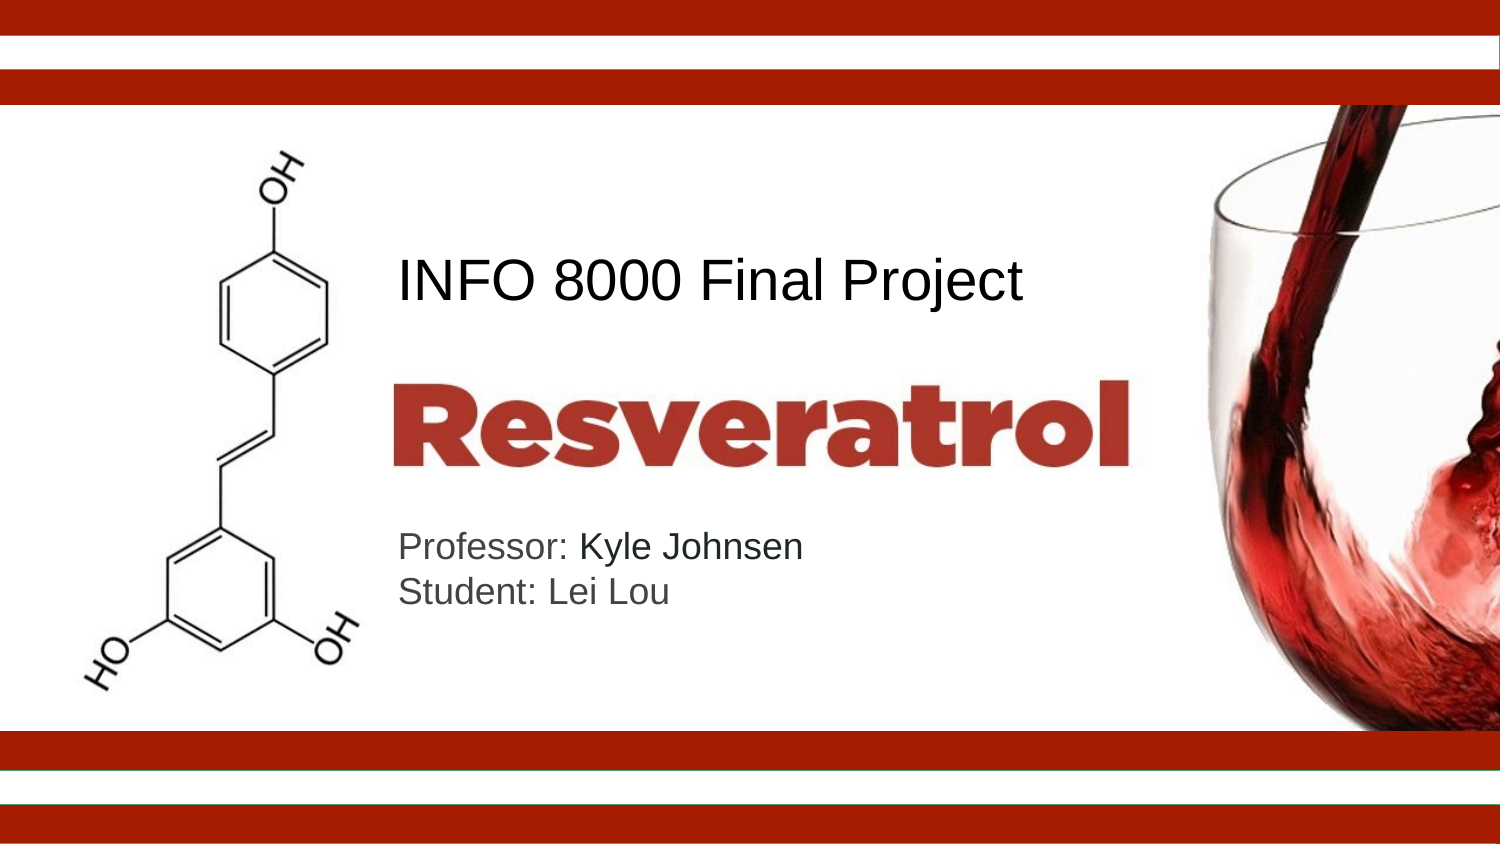

INFO 8000 Final Project

Professor: Kyle Johnsen
Student: Lei Lou